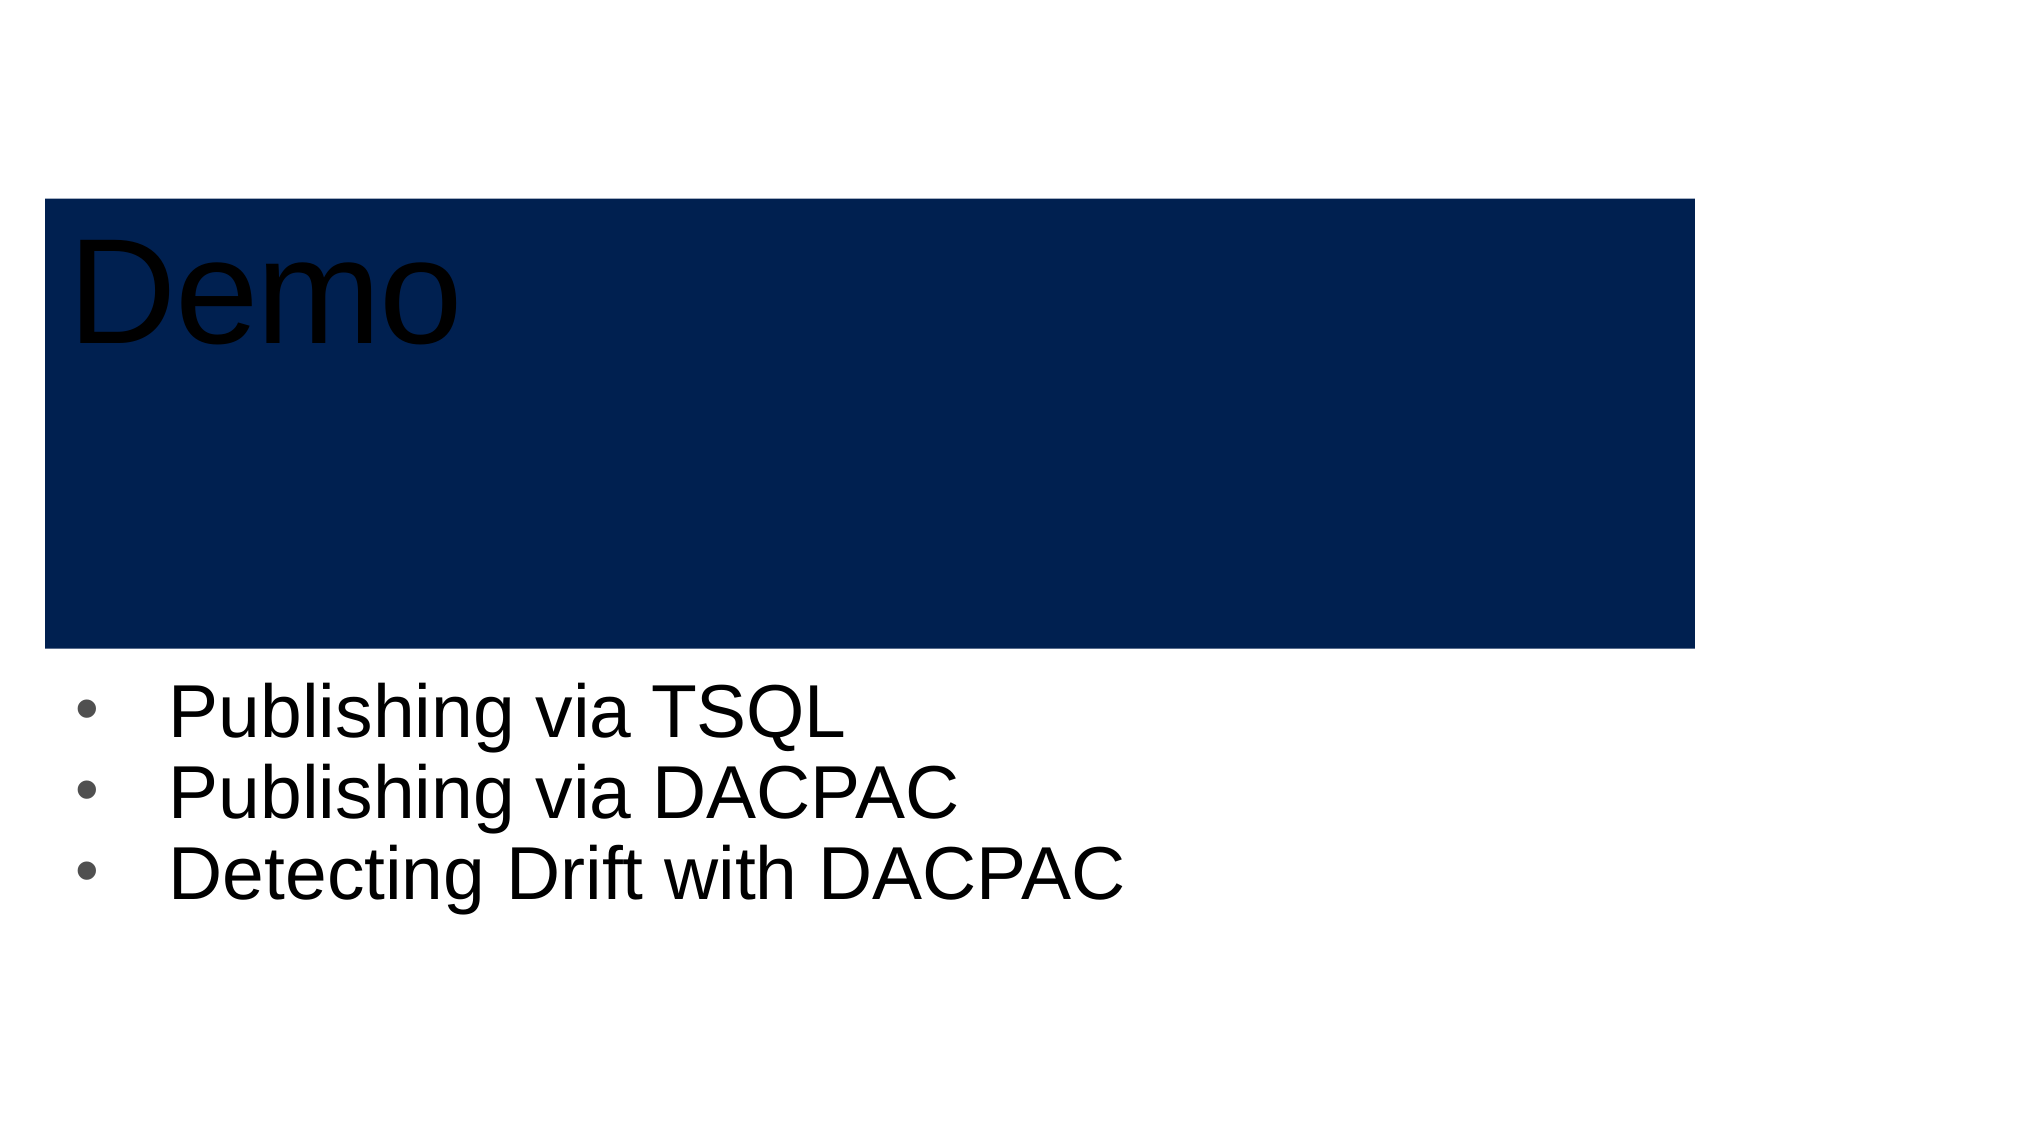

# Demo
Publishing via TSQL
Publishing via DACPAC
Detecting Drift with DACPAC